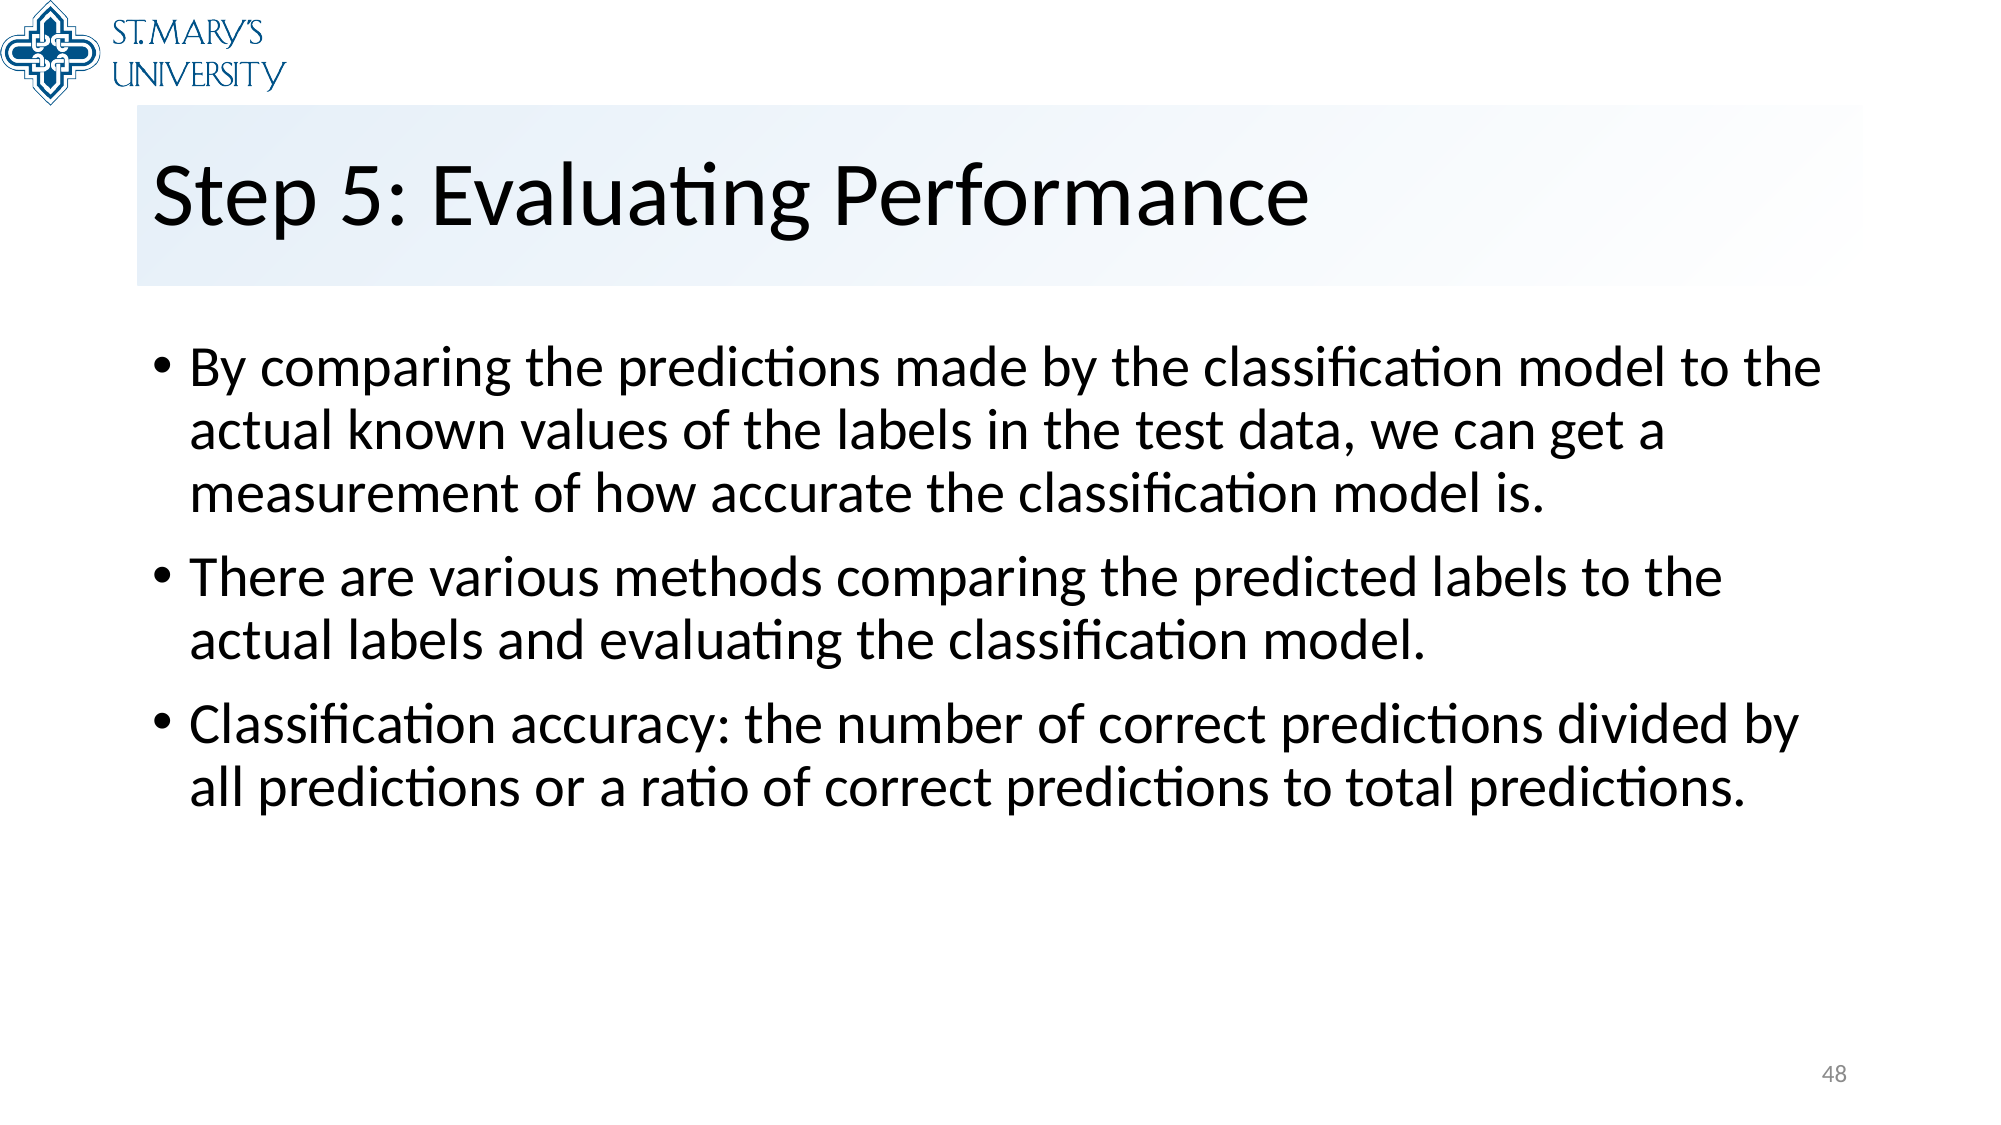

# Step 5: Evaluating Performance
By comparing the predictions made by the classification model to the actual known values of the labels in the test data, we can get a measurement of how accurate the classification model is.
There are various methods comparing the predicted labels to the actual labels and evaluating the classification model.
Classification accuracy: the number of correct predictions divided by all predictions or a ratio of correct predictions to total predictions.

48